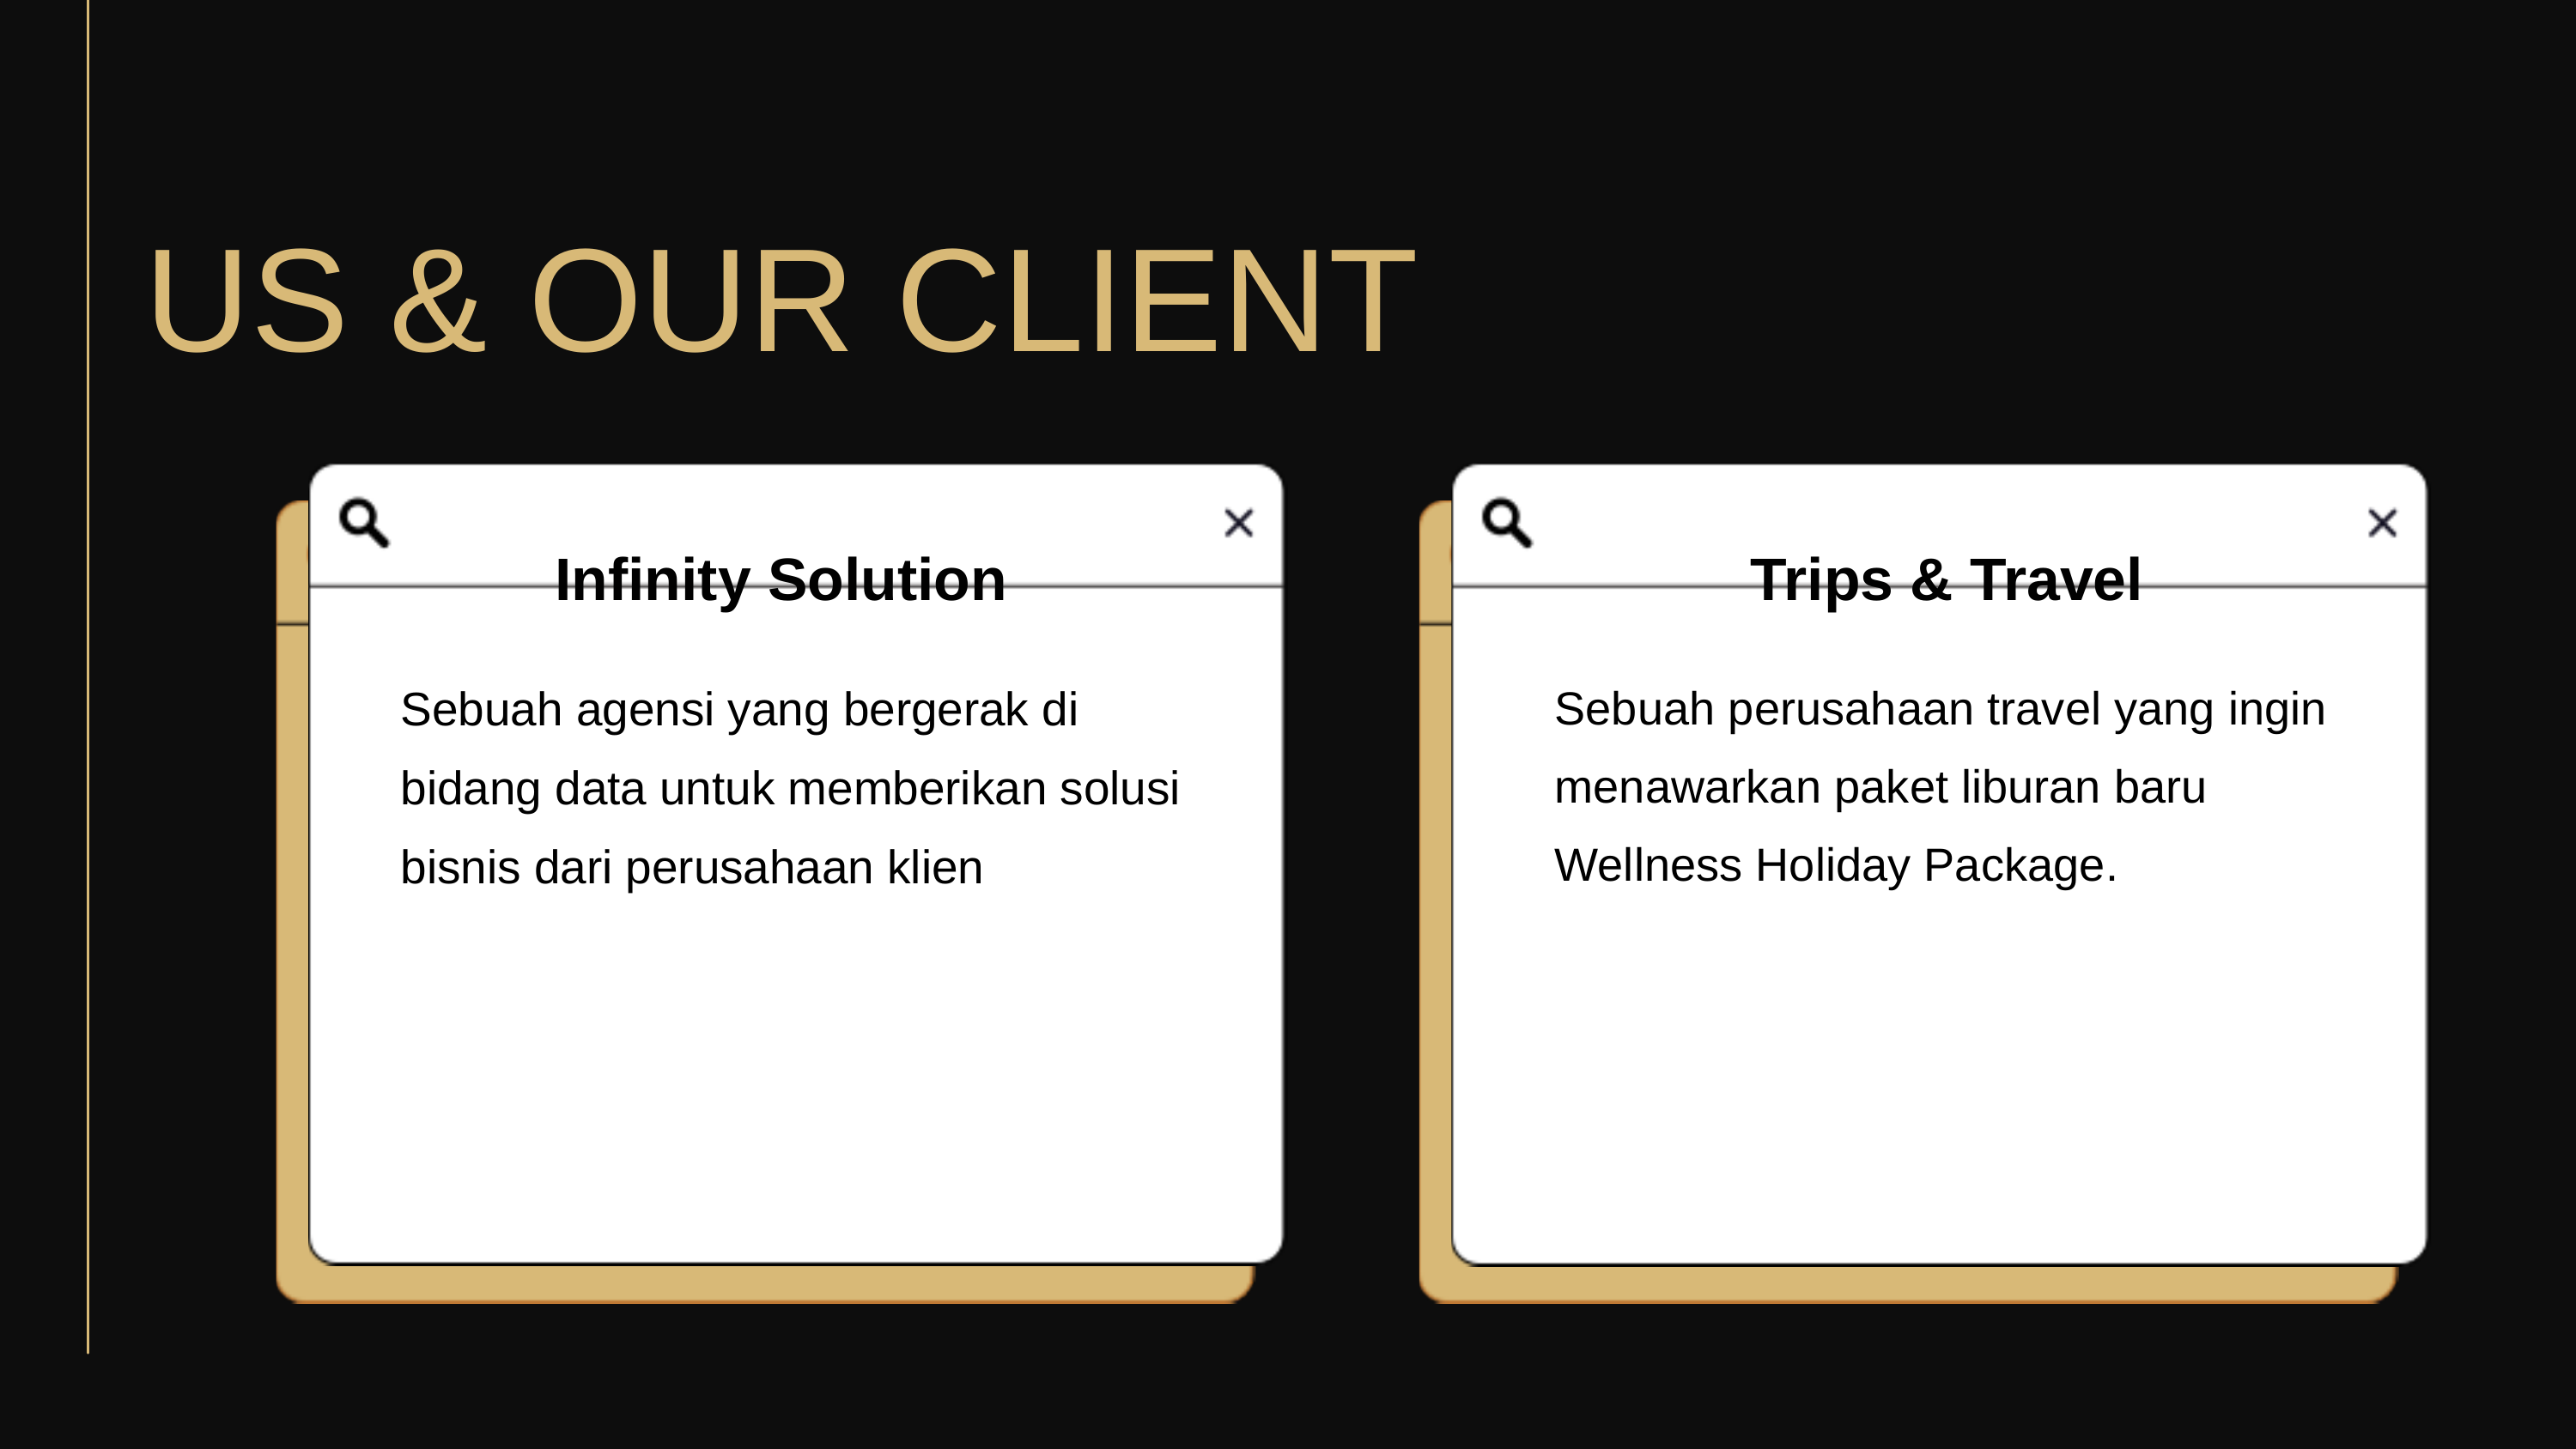

US & OUR CLIENT

Trips & Travel
Infinity Solution

Sebuah agensi yang bergerak di bidang data untuk memberikan solusi bisnis dari perusahaan klien
Sebuah perusahaan travel yang ingin menawarkan paket liburan baru Wellness Holiday Package.